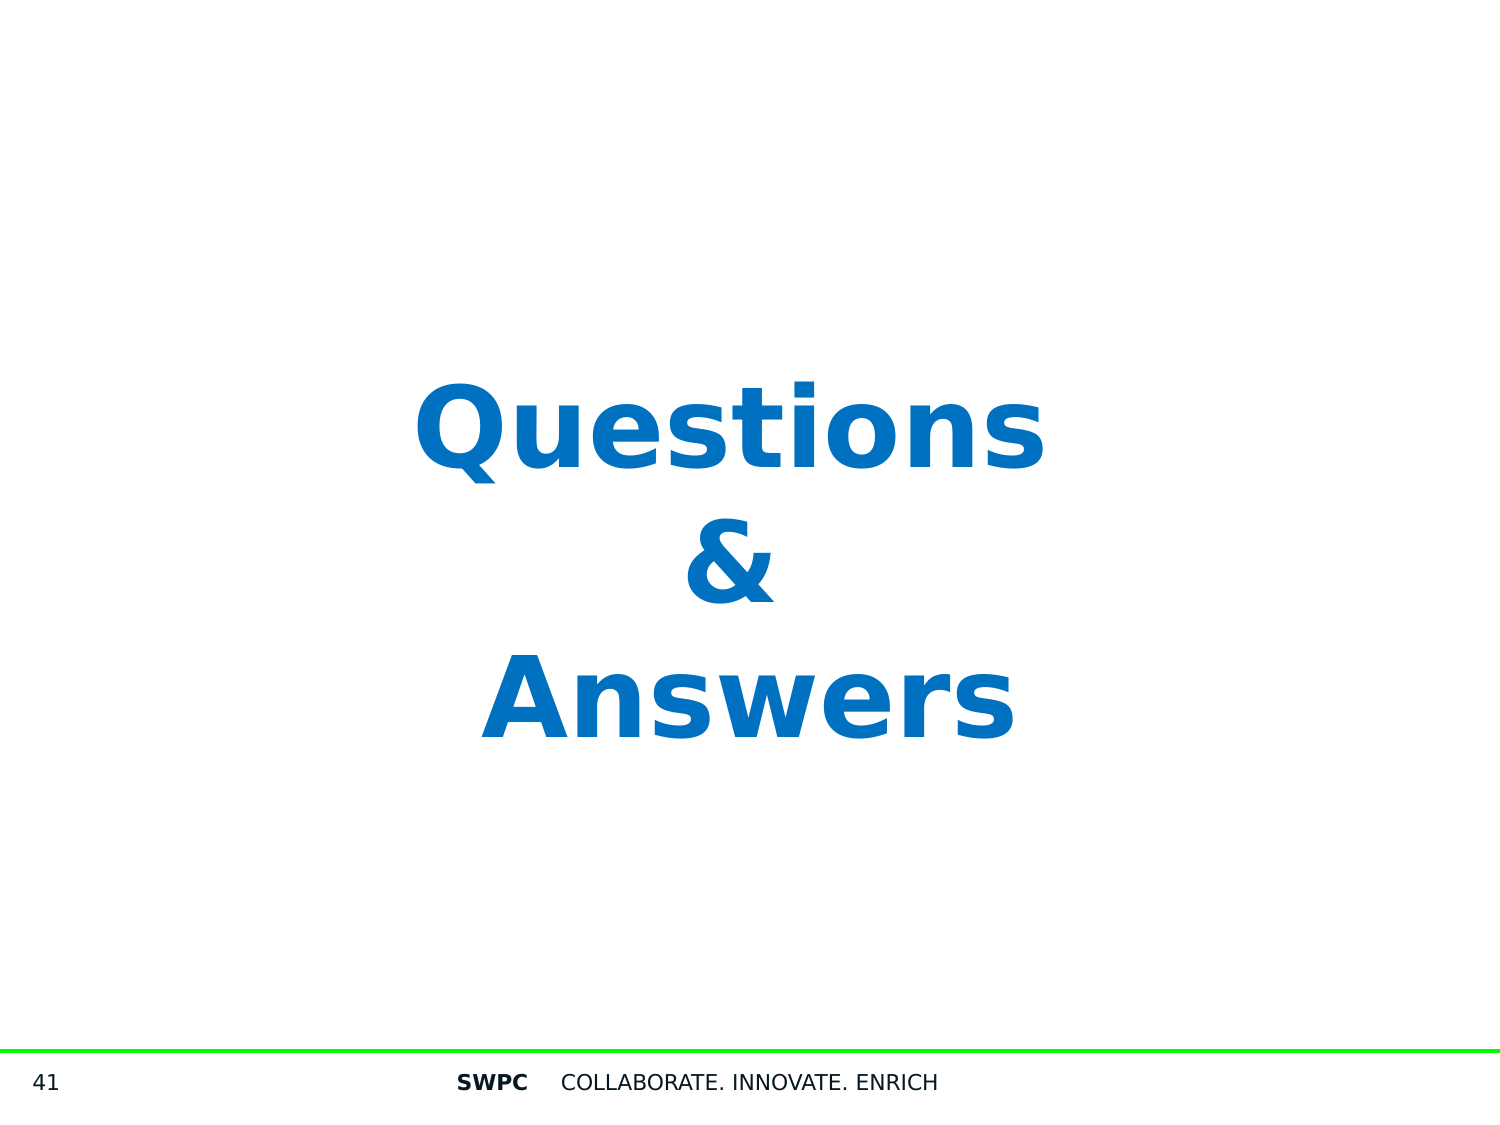

Questions
&
Answers
SWPC
COLLABORATE. INNOVATE. ENRICH
41